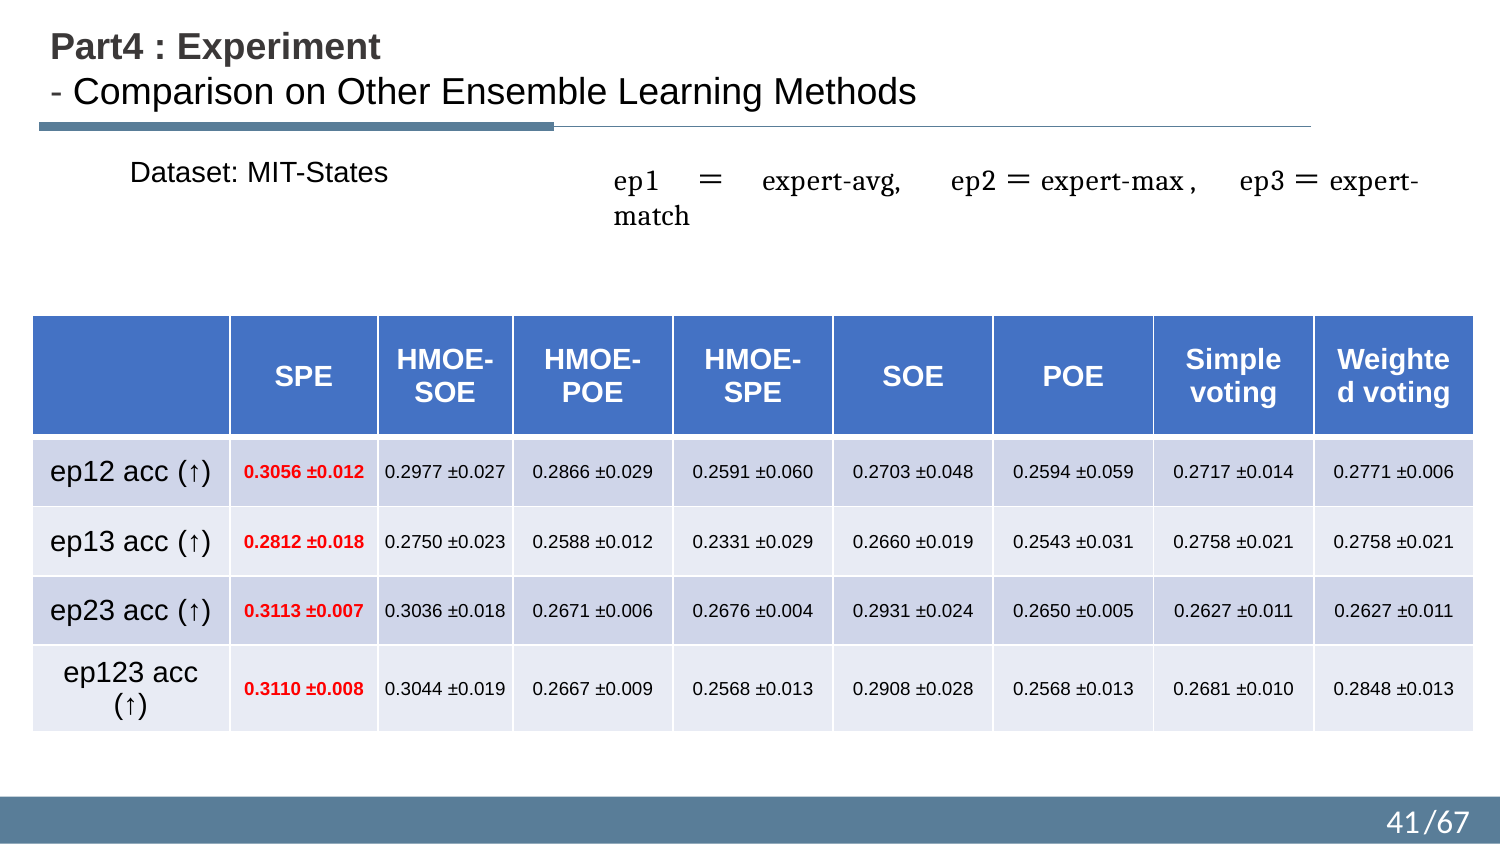

Part4 : Experiment
- Comparison on Other Ensemble Learning Methods
Dataset: MIT-States
ep1　＝　expert-avg, 　ep2＝expert-max ,　ep3＝expert-match
|  | SPE | HMOE-SOE | HMOE-POE | HMOE-SPE | SOE | POE | Simple voting | Weighted voting |
| --- | --- | --- | --- | --- | --- | --- | --- | --- |
| ep12 acc (↑) | 0.3056 ±0.012 | 0.2977 ±0.027 | 0.2866 ±0.029 | 0.2591 ±0.060 | 0.2703 ±0.048 | 0.2594 ±0.059 | 0.2717 ±0.014 | 0.2771 ±0.006 |
| ep13 acc (↑) | 0.2812 ±0.018 | 0.2750 ±0.023 | 0.2588 ±0.012 | 0.2331 ±0.029 | 0.2660 ±0.019 | 0.2543 ±0.031 | 0.2758 ±0.021 | 0.2758 ±0.021 |
| ep23 acc (↑) | 0.3113 ±0.007 | 0.3036 ±0.018 | 0.2671 ±0.006 | 0.2676 ±0.004 | 0.2931 ±0.024 | 0.2650 ±0.005 | 0.2627 ±0.011 | 0.2627 ±0.011 |
| ep123 acc (↑) | 0.3110 ±0.008 | 0.3044 ±0.019 | 0.2667 ±0.009 | 0.2568 ±0.013 | 0.2908 ±0.028 | 0.2568 ±0.013 | 0.2681 ±0.010 | 0.2848 ±0.013 |
41
/67